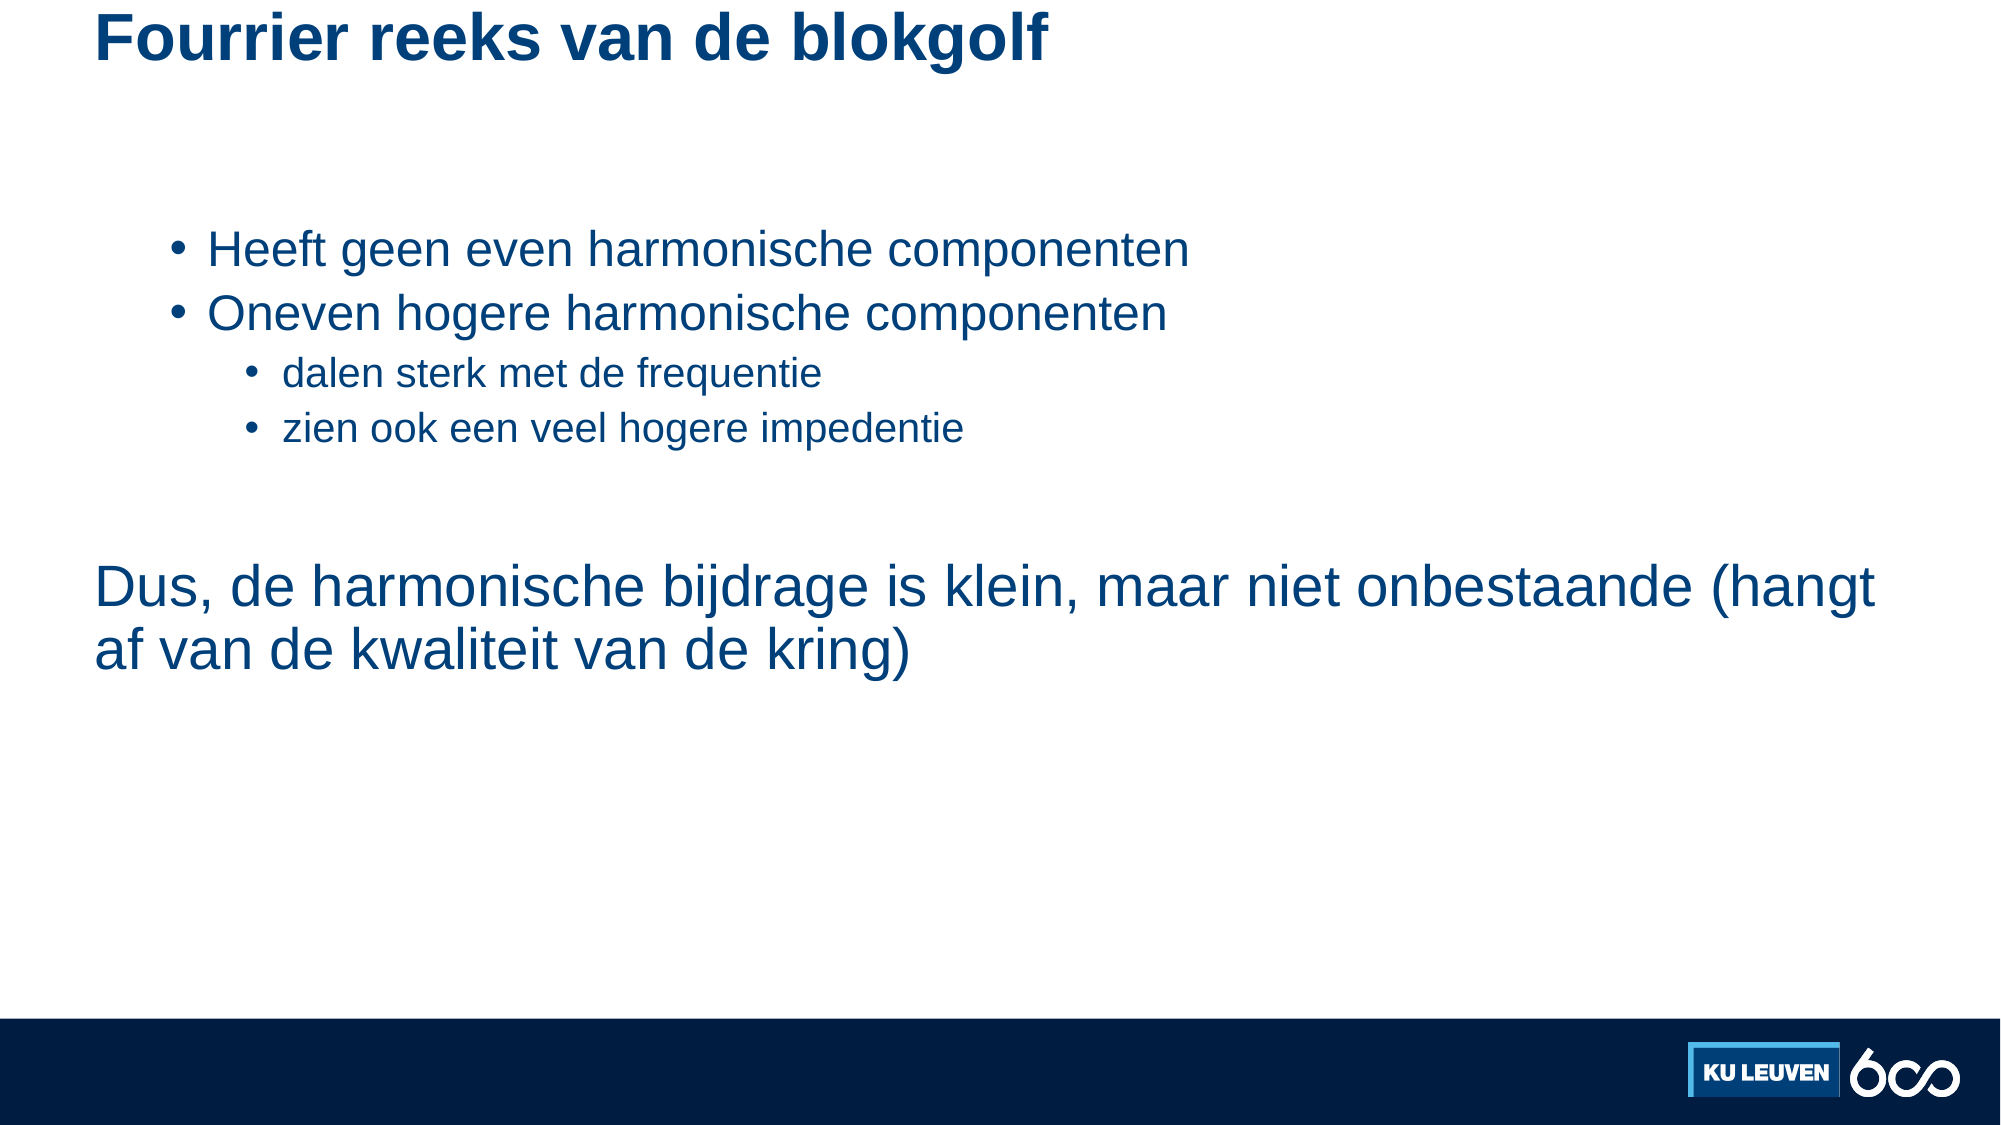

# Fourrier reeks van de blokgolf

Heeft geen even harmonische componenten
Oneven hogere harmonische componenten
dalen sterk met de frequentie
zien ook een veel hogere impedentie

Dus, de harmonische bijdrage is klein, maar niet onbestaande (hangt af van de kwaliteit van de kring)